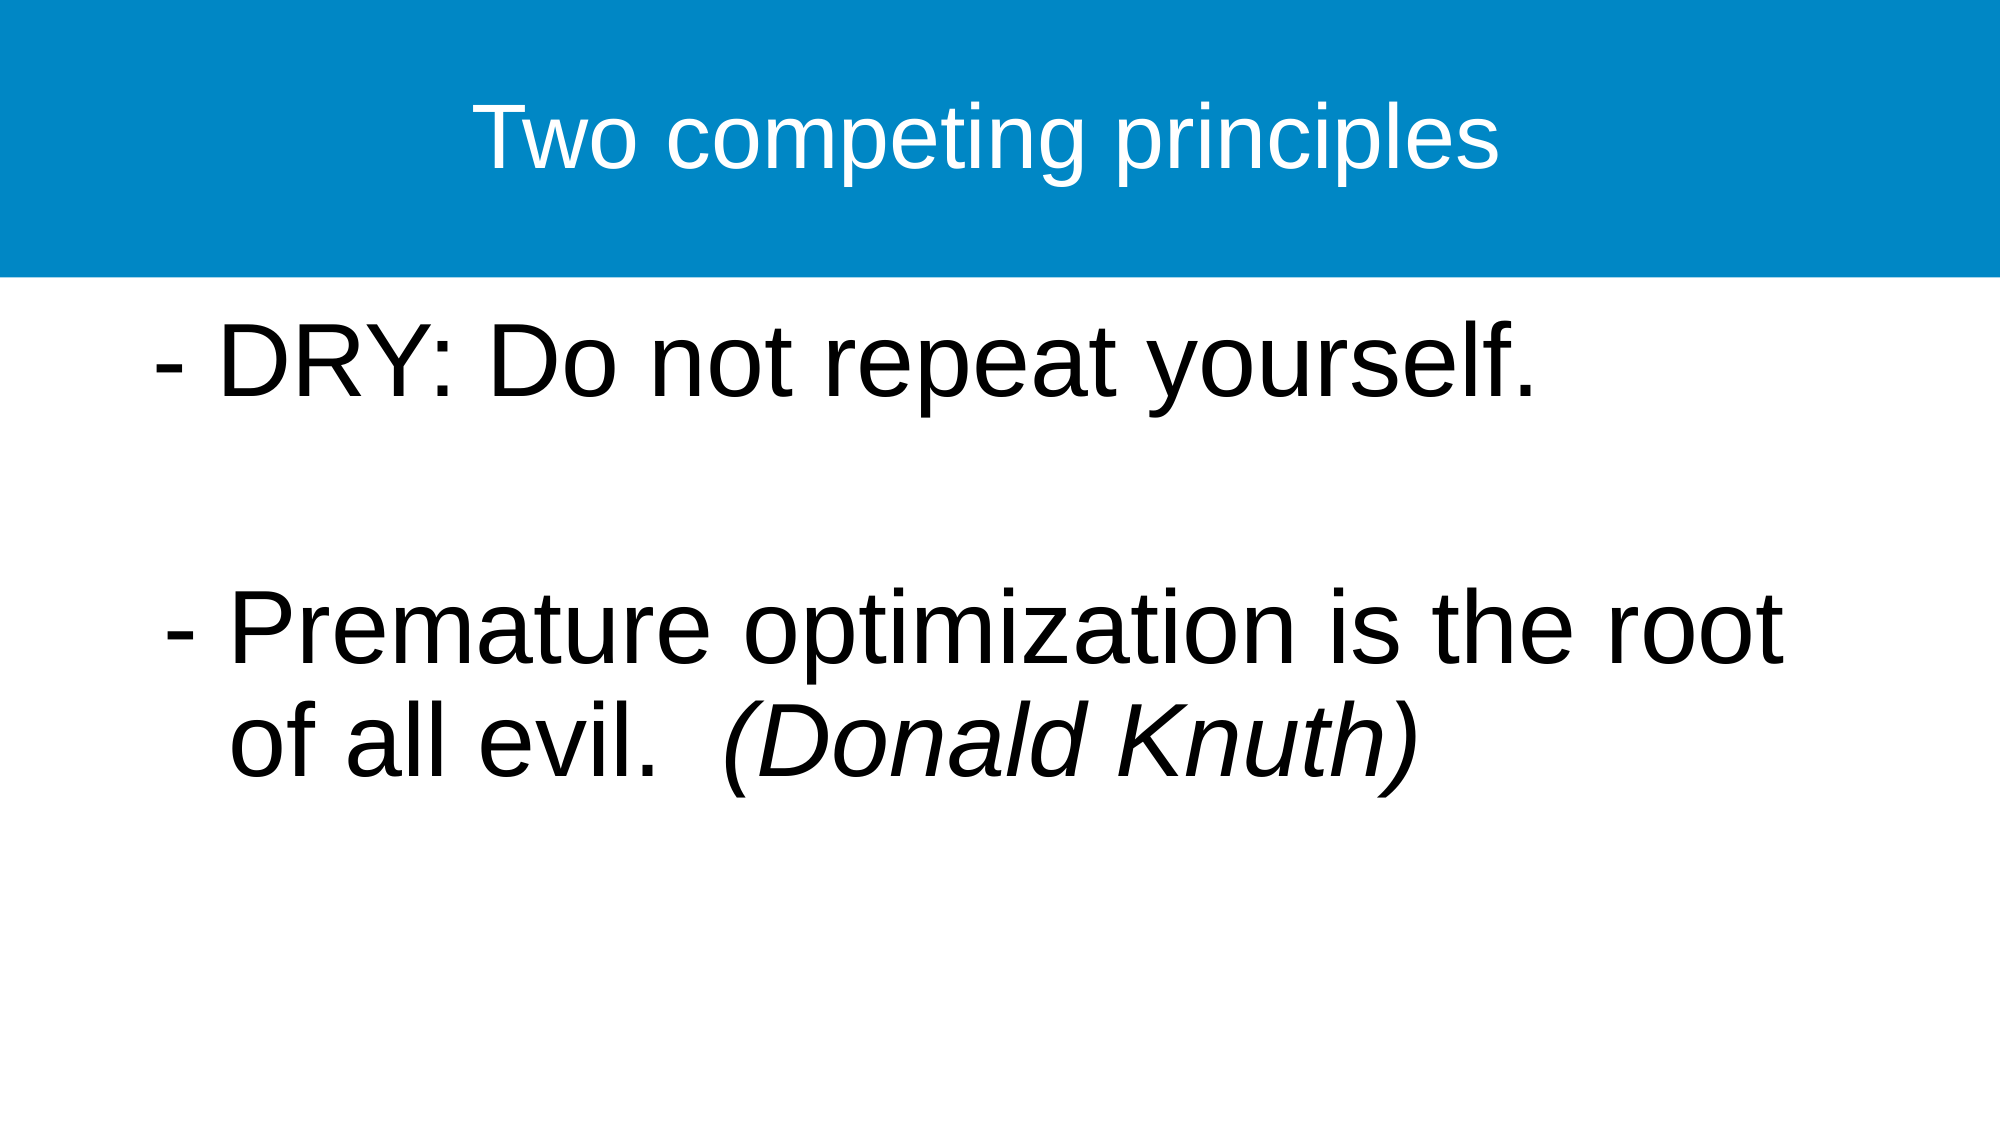

# Two competing principles
- DRY: Do not repeat yourself.

- Premature optimization is the root of all evil.  (Donald Knuth)